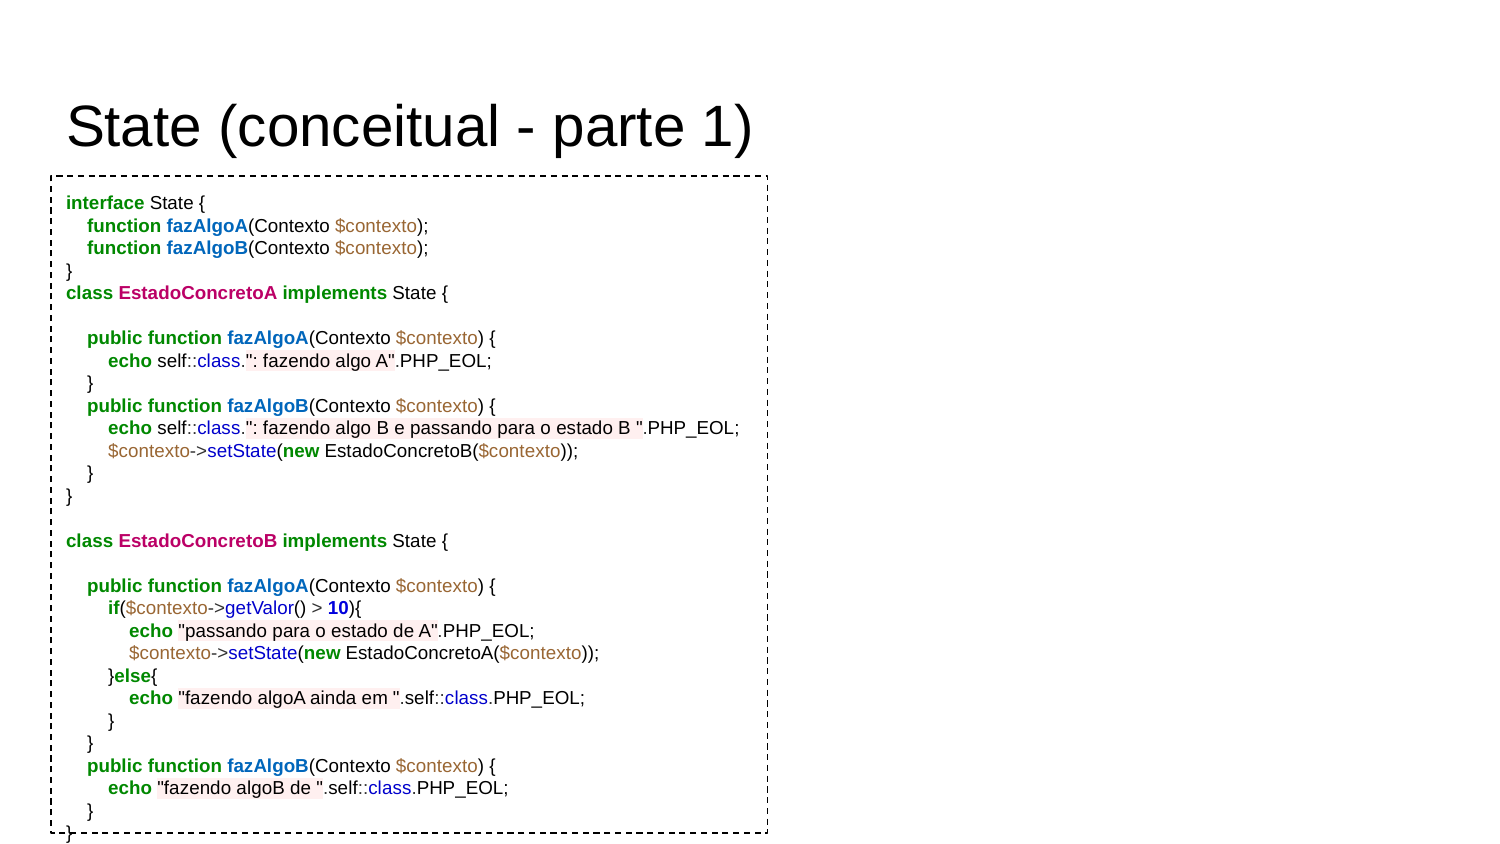

# State (conceitual - parte 1)
interface State {
    function fazAlgoA(Contexto $contexto);
    function fazAlgoB(Contexto $contexto);
}
class EstadoConcretoA implements State {

    public function fazAlgoA(Contexto $contexto) {
        echo self::class.": fazendo algo A".PHP_EOL;
    }
    public function fazAlgoB(Contexto $contexto) {
        echo self::class.": fazendo algo B e passando para o estado B ".PHP_EOL;
        $contexto->setState(new EstadoConcretoB($contexto));
    }
}

class EstadoConcretoB implements State {

    public function fazAlgoA(Contexto $contexto) {
        if($contexto->getValor() > 10){
            echo "passando para o estado de A".PHP_EOL;
            $contexto->setState(new EstadoConcretoA($contexto));
        }else{
            echo "fazendo algoA ainda em ".self::class.PHP_EOL;
        }
    }
    public function fazAlgoB(Contexto $contexto) {
        echo "fazendo algoB de ".self::class.PHP_EOL;
    }
}